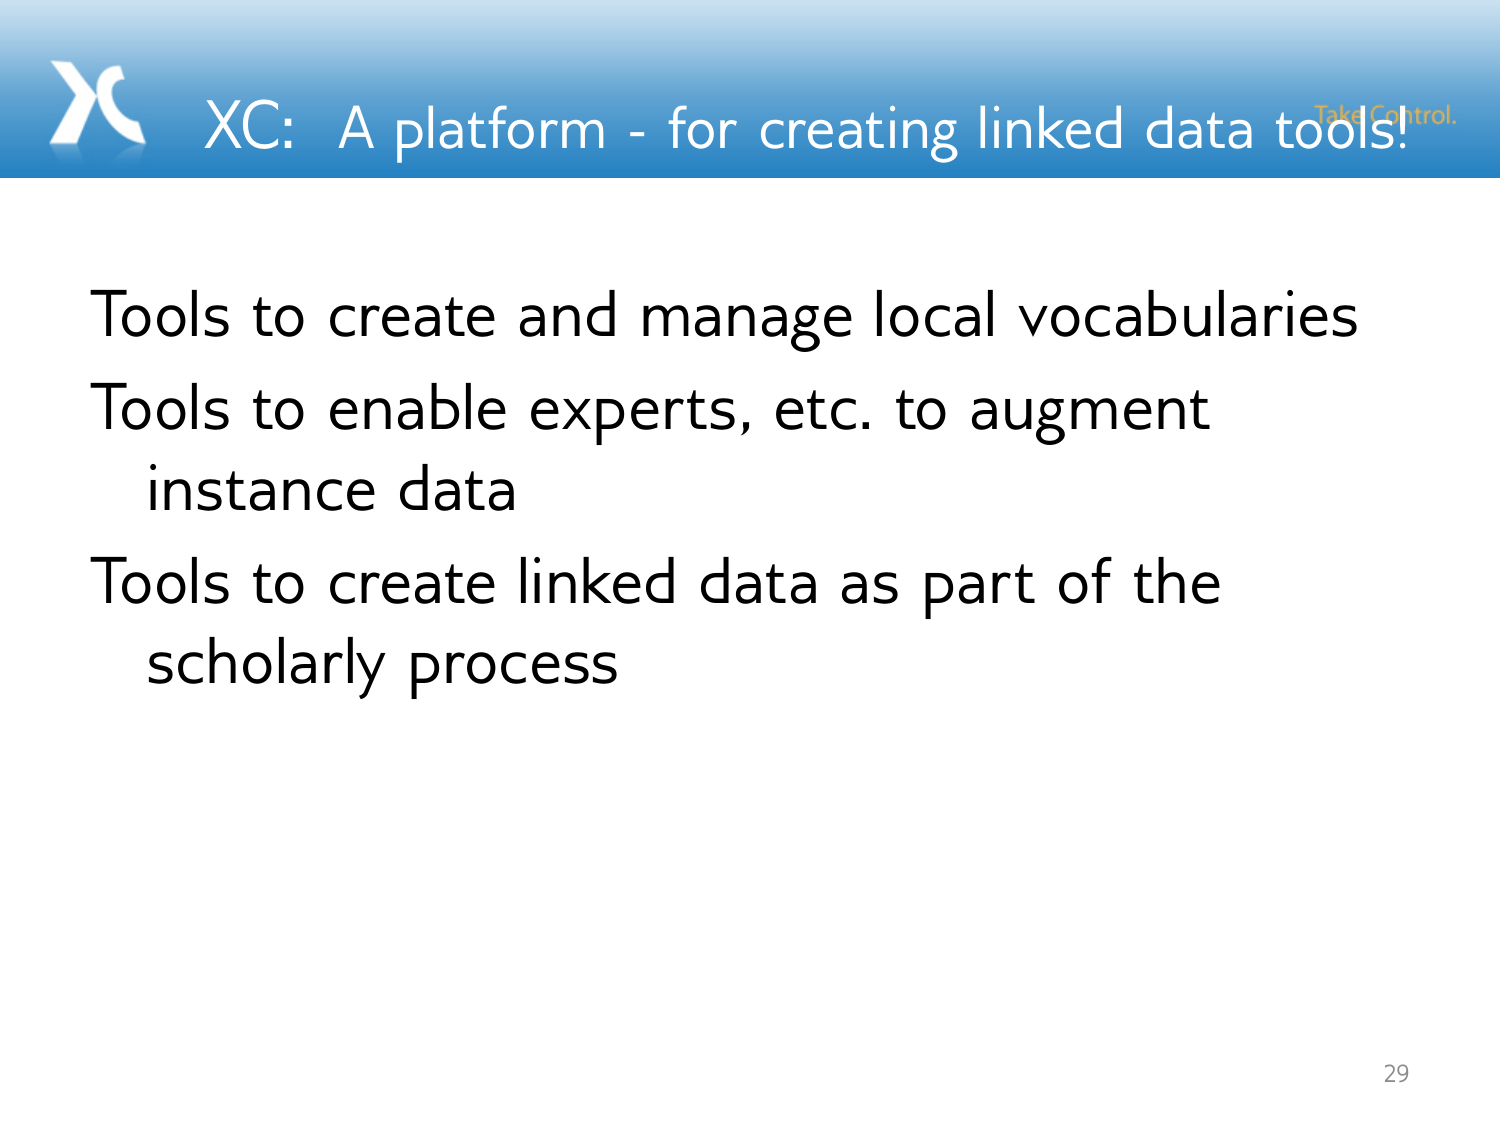

# XC:  A platform - for creating linked data tools!
Tools to create and manage local vocabularies
Tools to enable experts, etc. to augment instance data
Tools to create linked data as part of the scholarly process
29